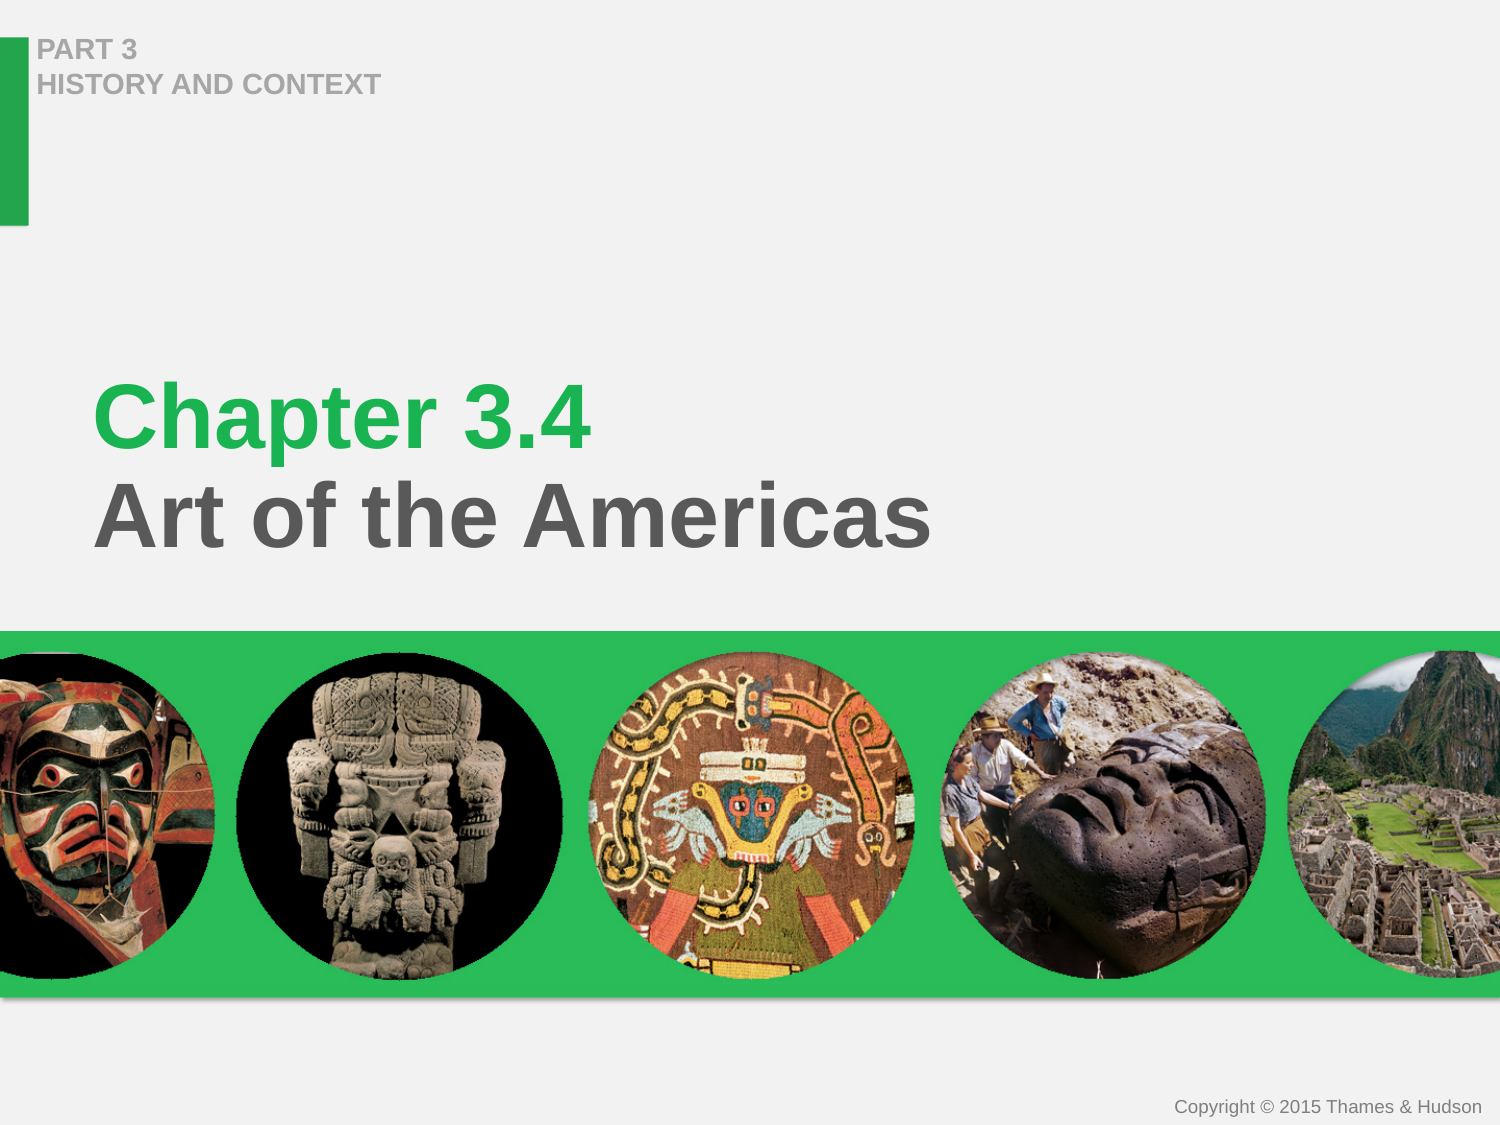

# Chapter 3.4 Art of the Americas